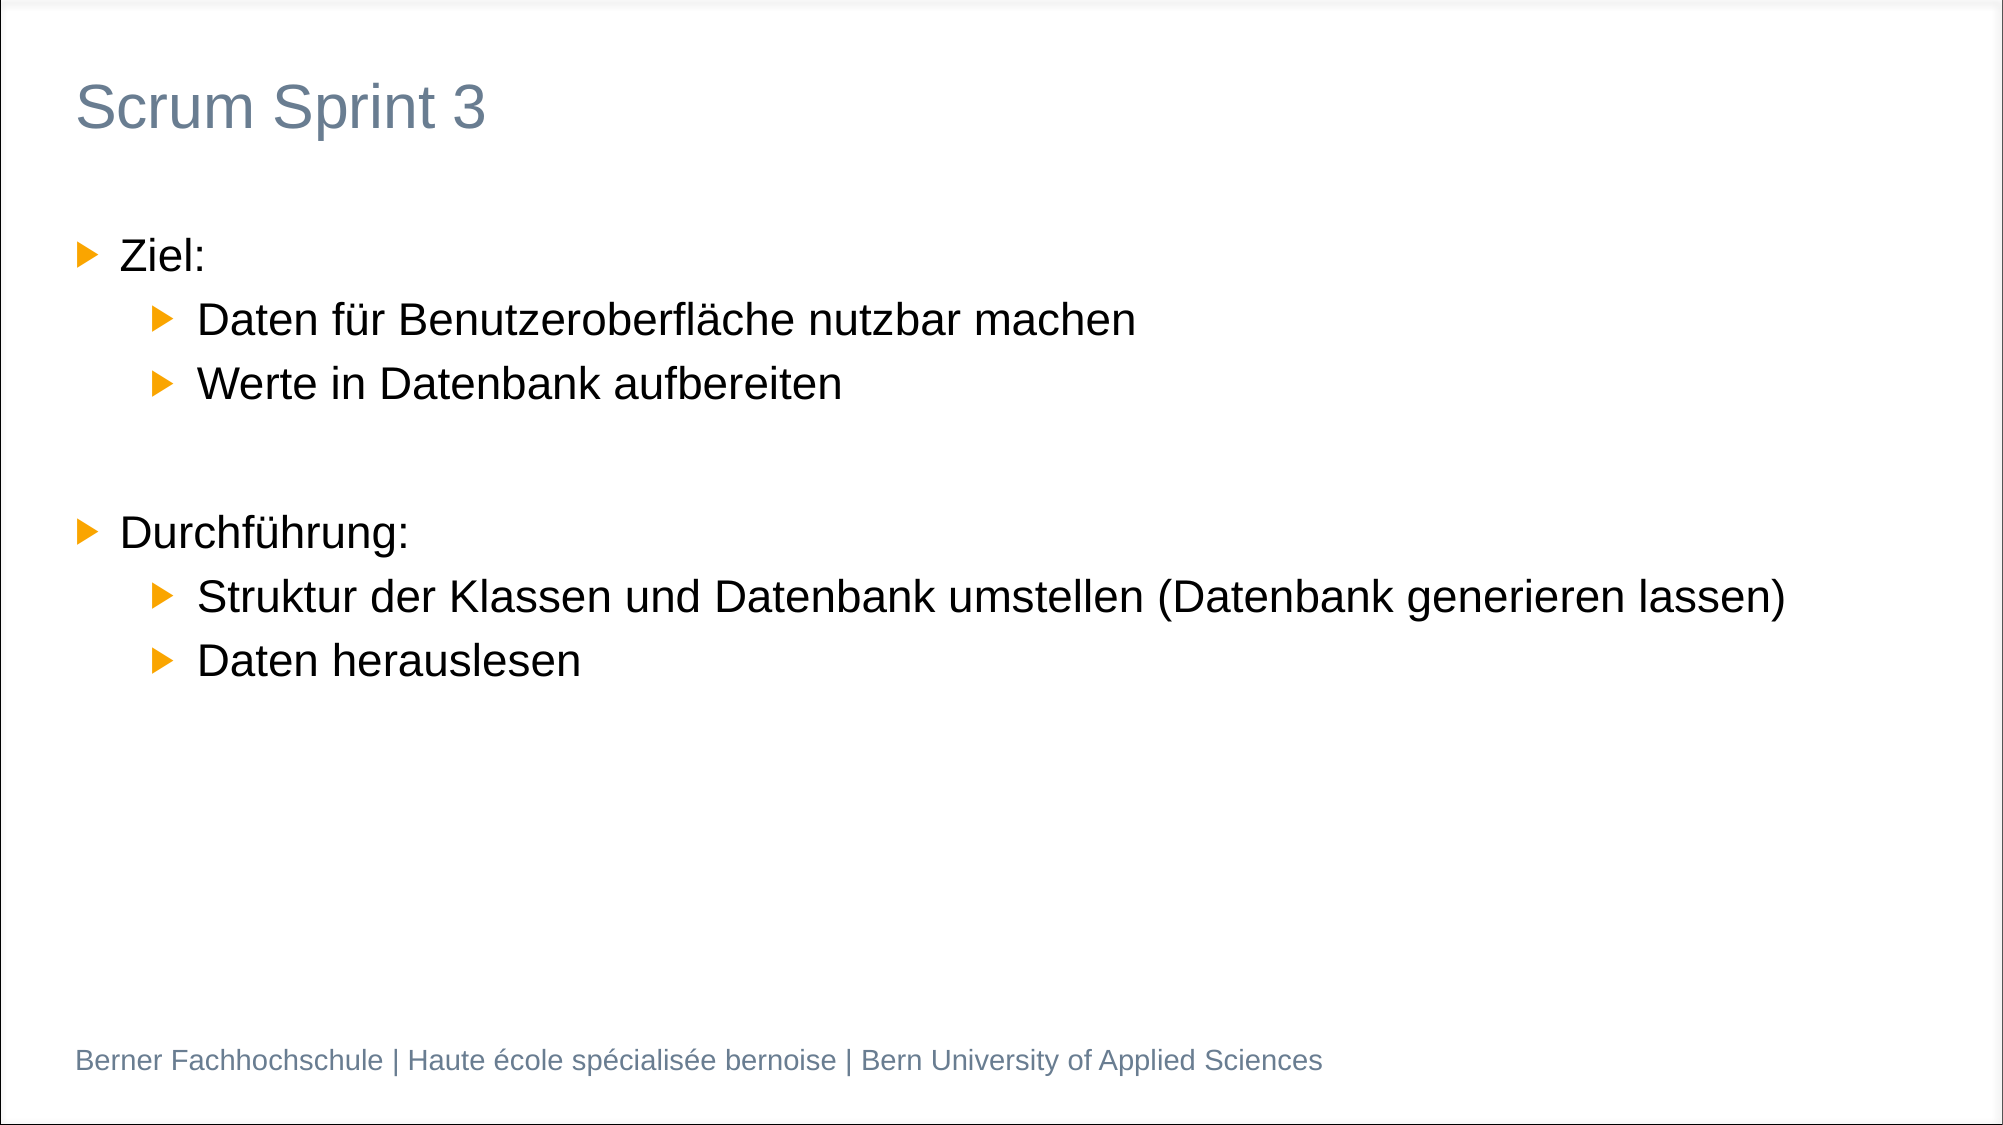

# Scrum Sprint 3
Ziel:
Daten für Benutzeroberfläche nutzbar machen
Werte in Datenbank aufbereiten

Durchführung:
Struktur der Klassen und Datenbank umstellen (Datenbank generieren lassen)
Daten herauslesen